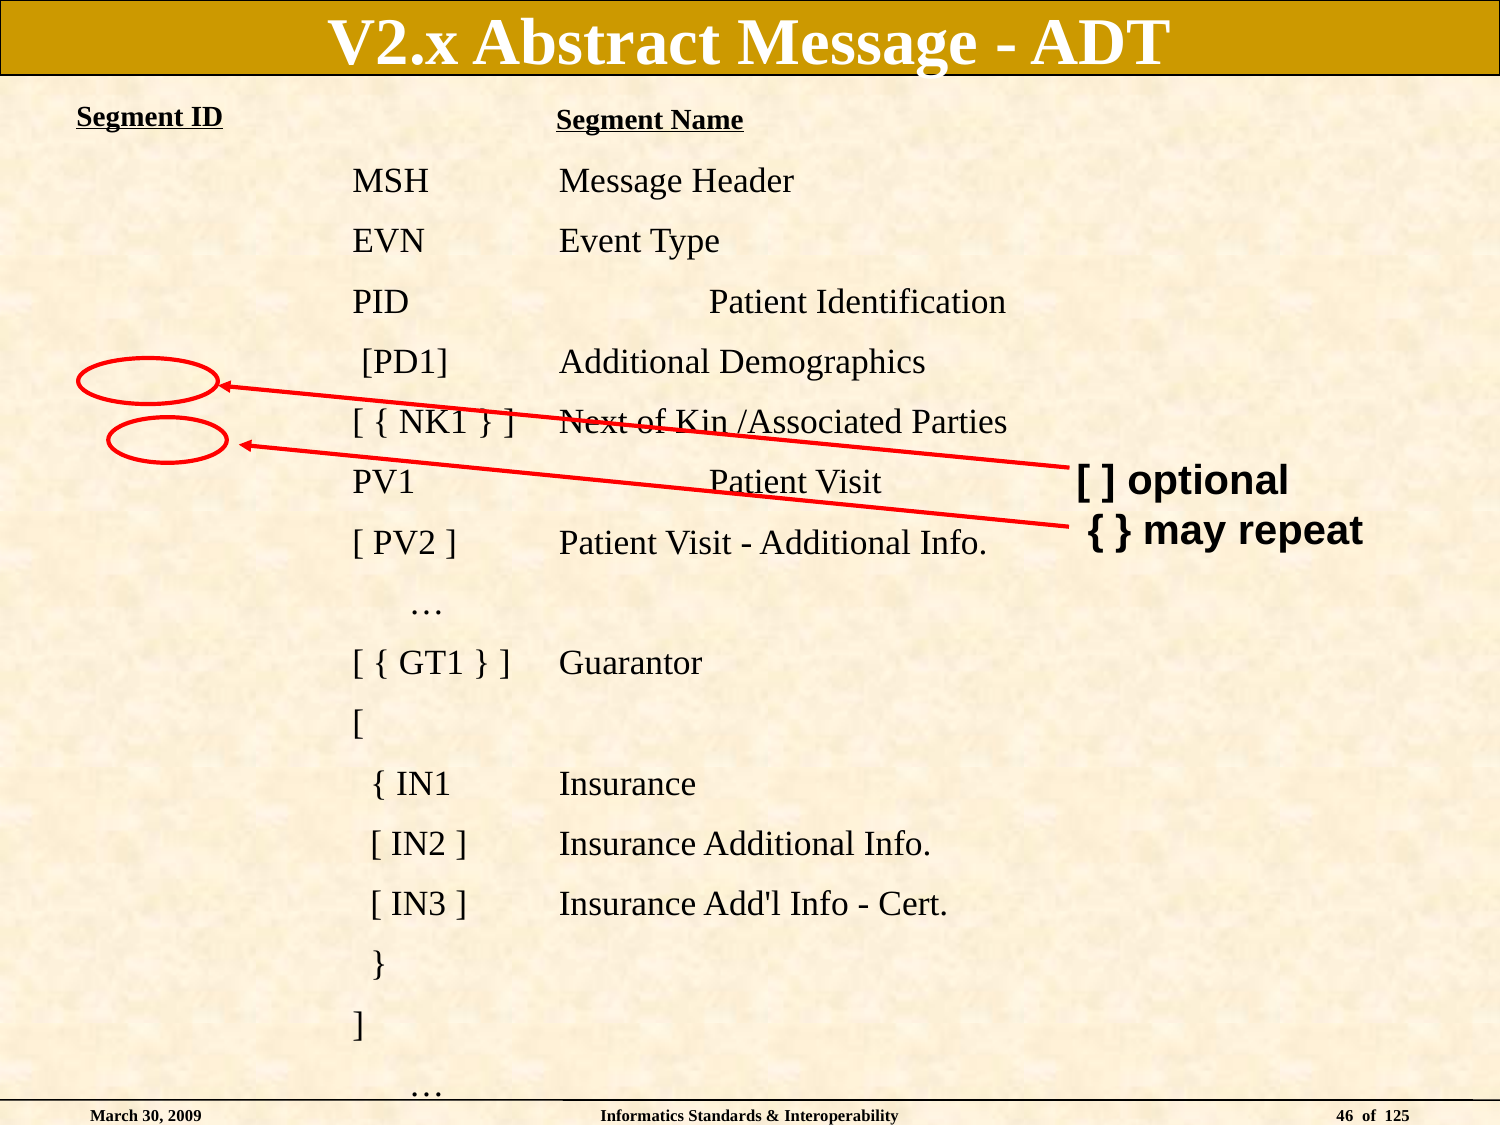

# V2.x Abstract Message - ADT
Segment ID
Segment Name
MSH	Message Header
EVN	Event Type
PID		Patient Identification
 [PD1]	Additional Demographics
[ { NK1 } ]	Next of Kin /Associated Parties
PV1		Patient Visit
[ PV2 ]	Patient Visit - Additional Info.
	…
[ { GT1 } ]	Guarantor
[
  { IN1	Insurance
  [ IN2 ]	Insurance Additional Info.
  [ IN3 ] 	Insurance Add'l Info - Cert.
  }
]
	…

[ ] optional

{ } may repeat

March 30, 2009
Informatics Standards & Interoperability
46  of  125